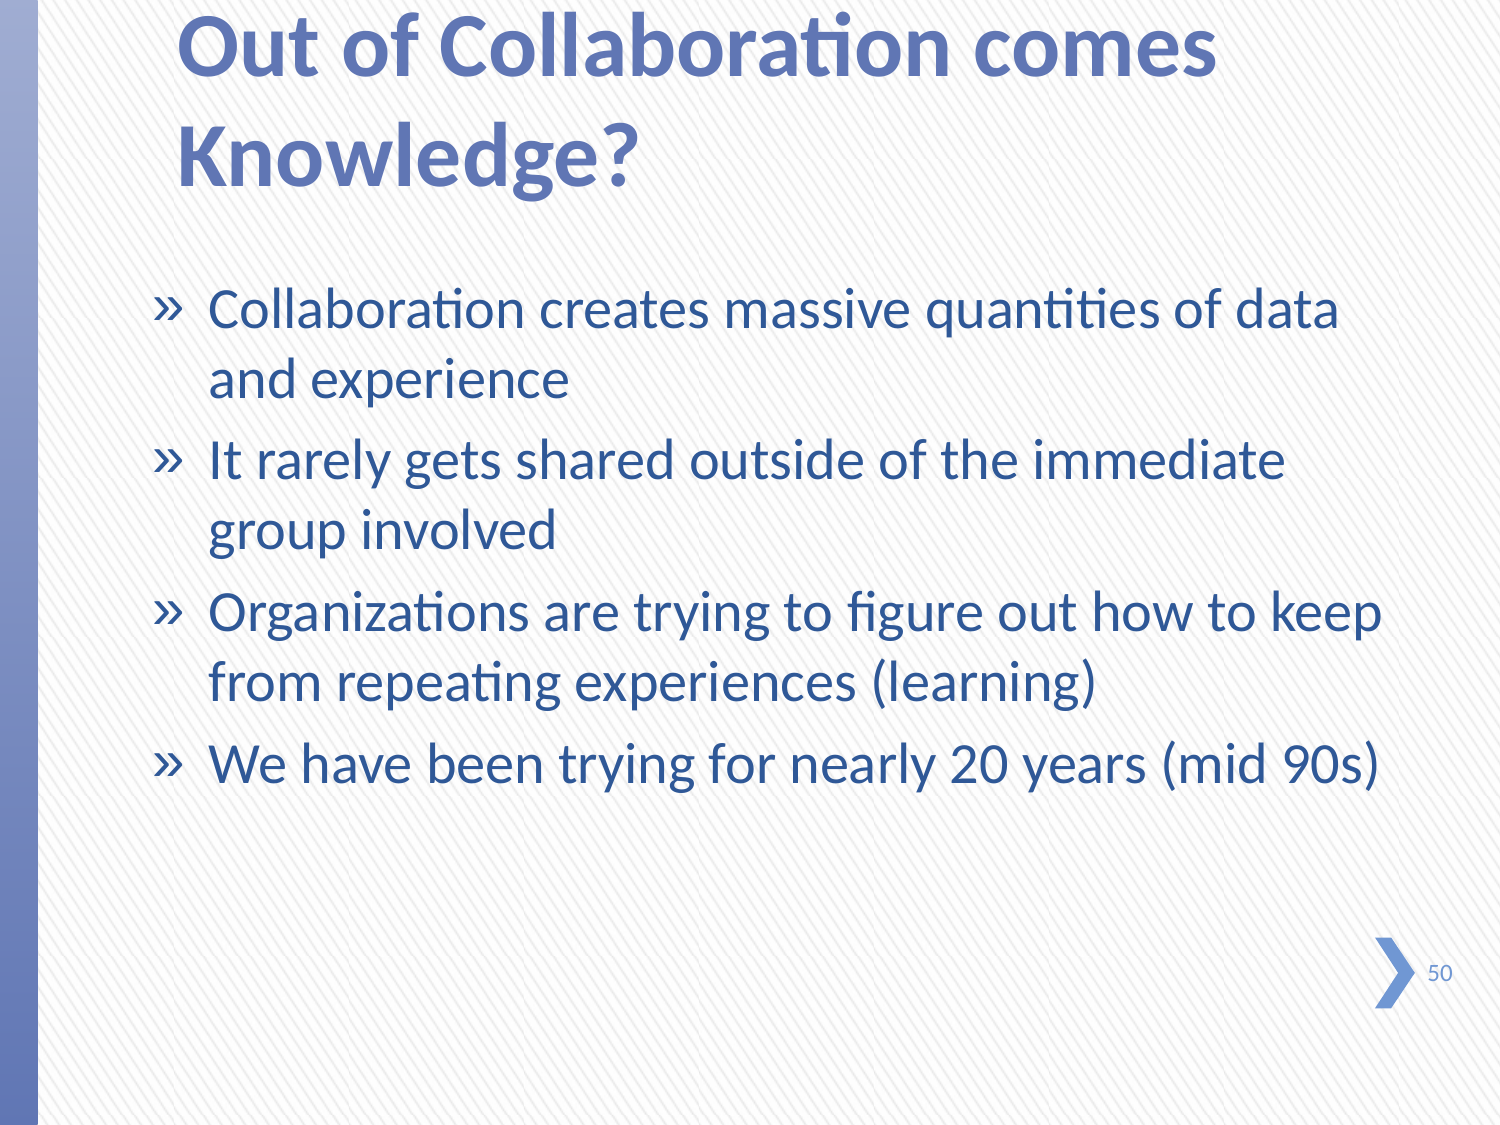

# Out of Collaboration comes Knowledge?
Collaboration creates massive quantities of data and experience
It rarely gets shared outside of the immediate group involved
Organizations are trying to figure out how to keep from repeating experiences (learning)
We have been trying for nearly 20 years (mid 90s)
50